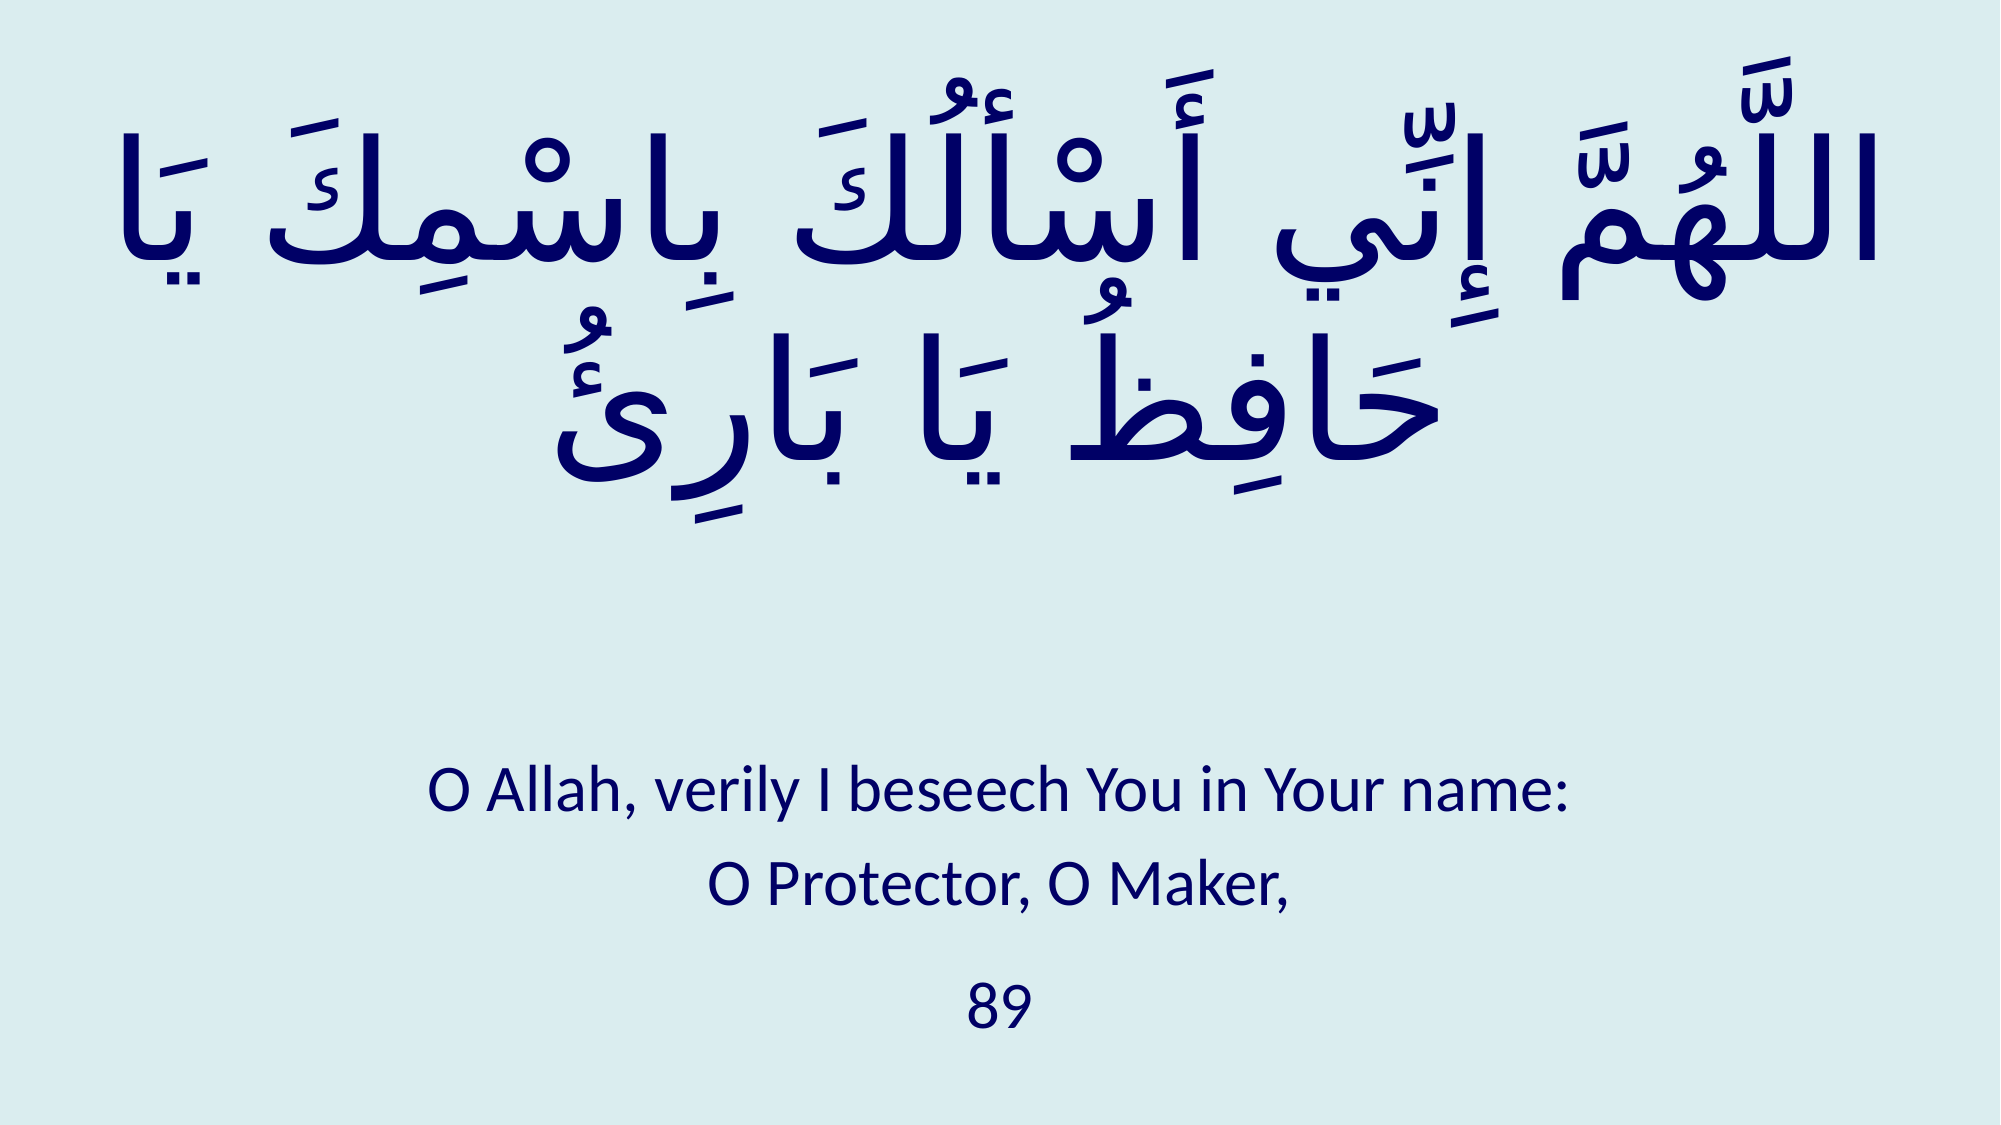

# اللَّهُمَّ إِنِّي أَسْألُكَ بِاسْمِكَ يَا حَافِظُ يَا بَارِئُ
O Allah, verily I beseech You in Your name:
O Protector, O Maker,
89